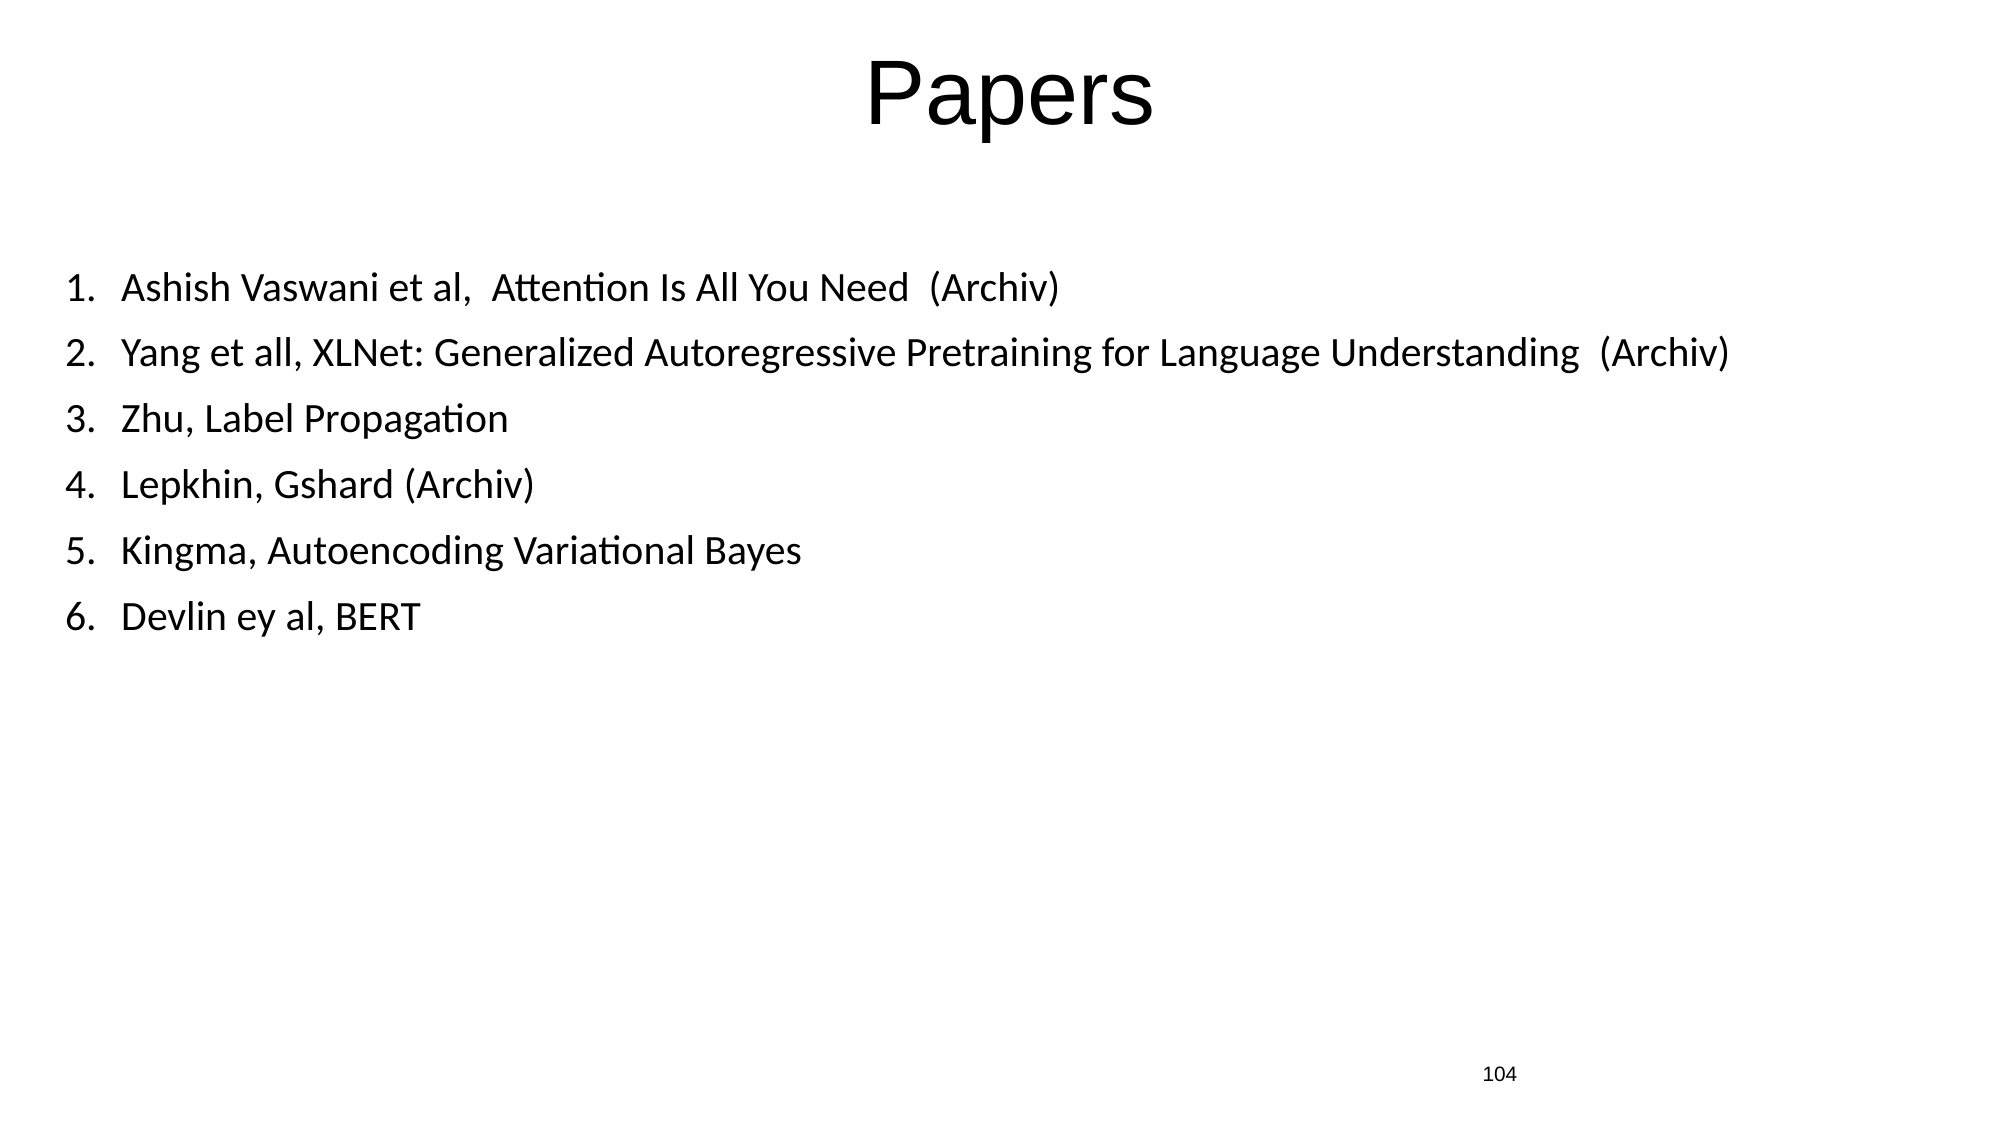

# Papers
Ashish Vaswani et al,  Attention Is All You Need  (Archiv)
Yang et all, XLNet: Generalized Autoregressive Pretraining for Language Understanding  (Archiv)
Zhu, Label Propagation
Lepkhin, Gshard (Archiv)
Kingma, Autoencoding Variational Bayes
Devlin ey al, BERT

104